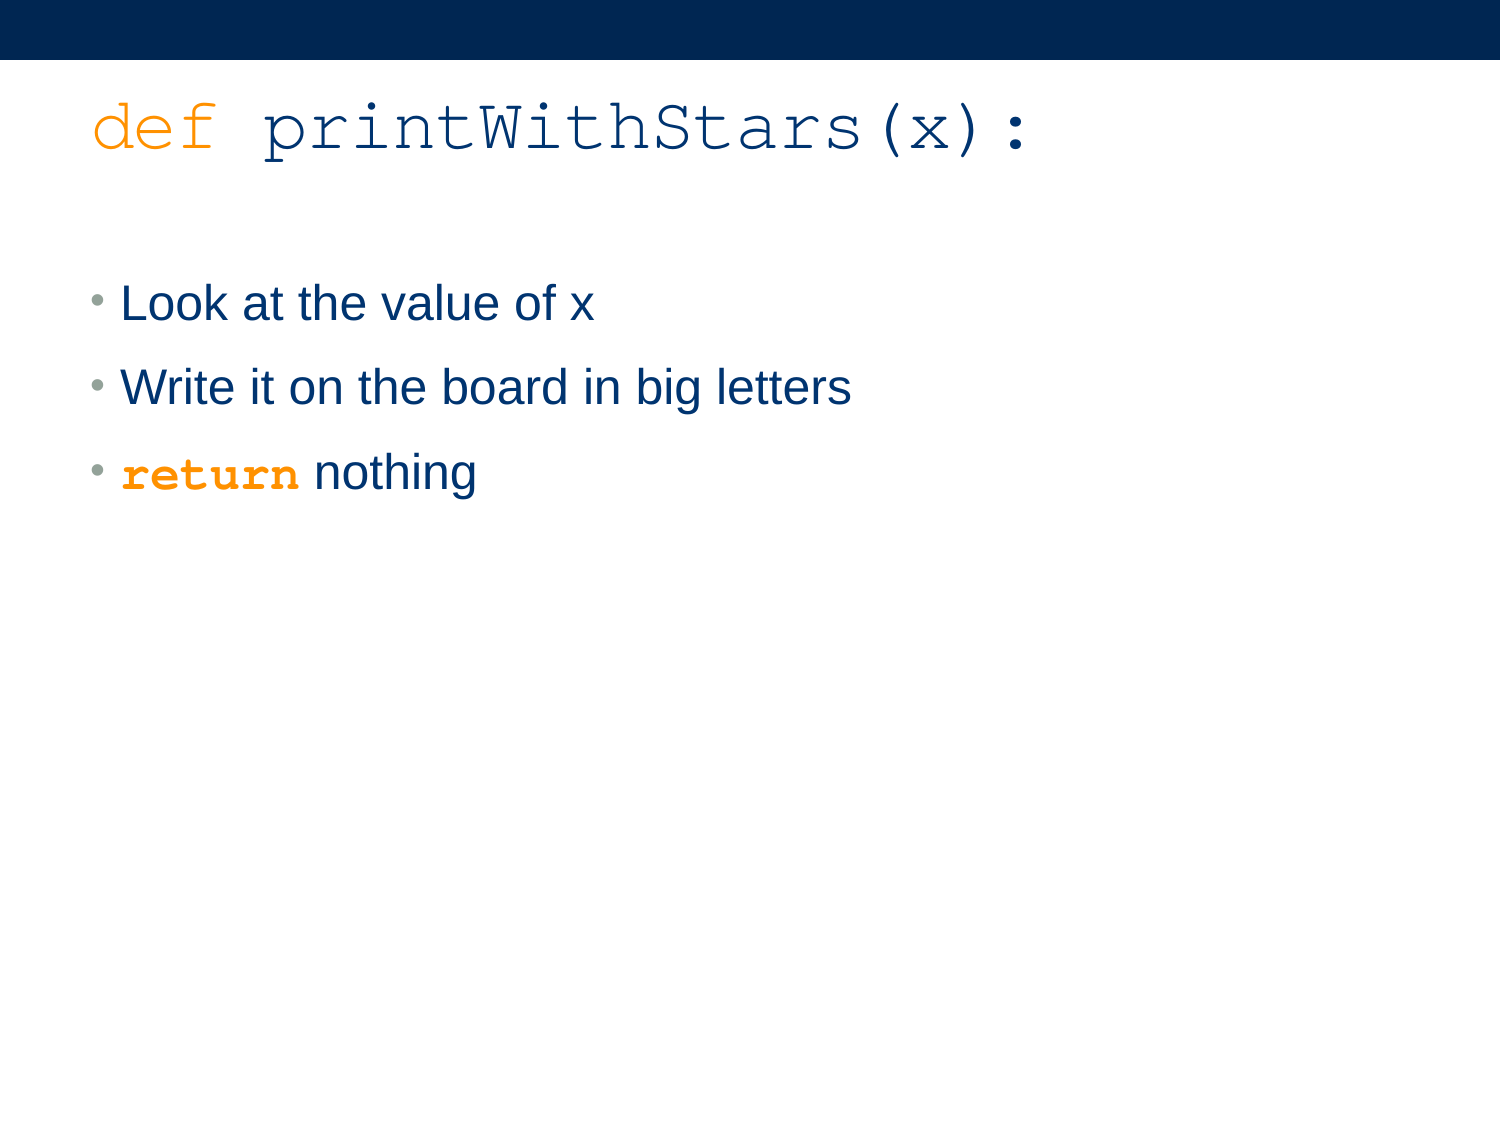

# def printWithStars(x):
Look at the value of x
Write it on the board in big letters
return nothing